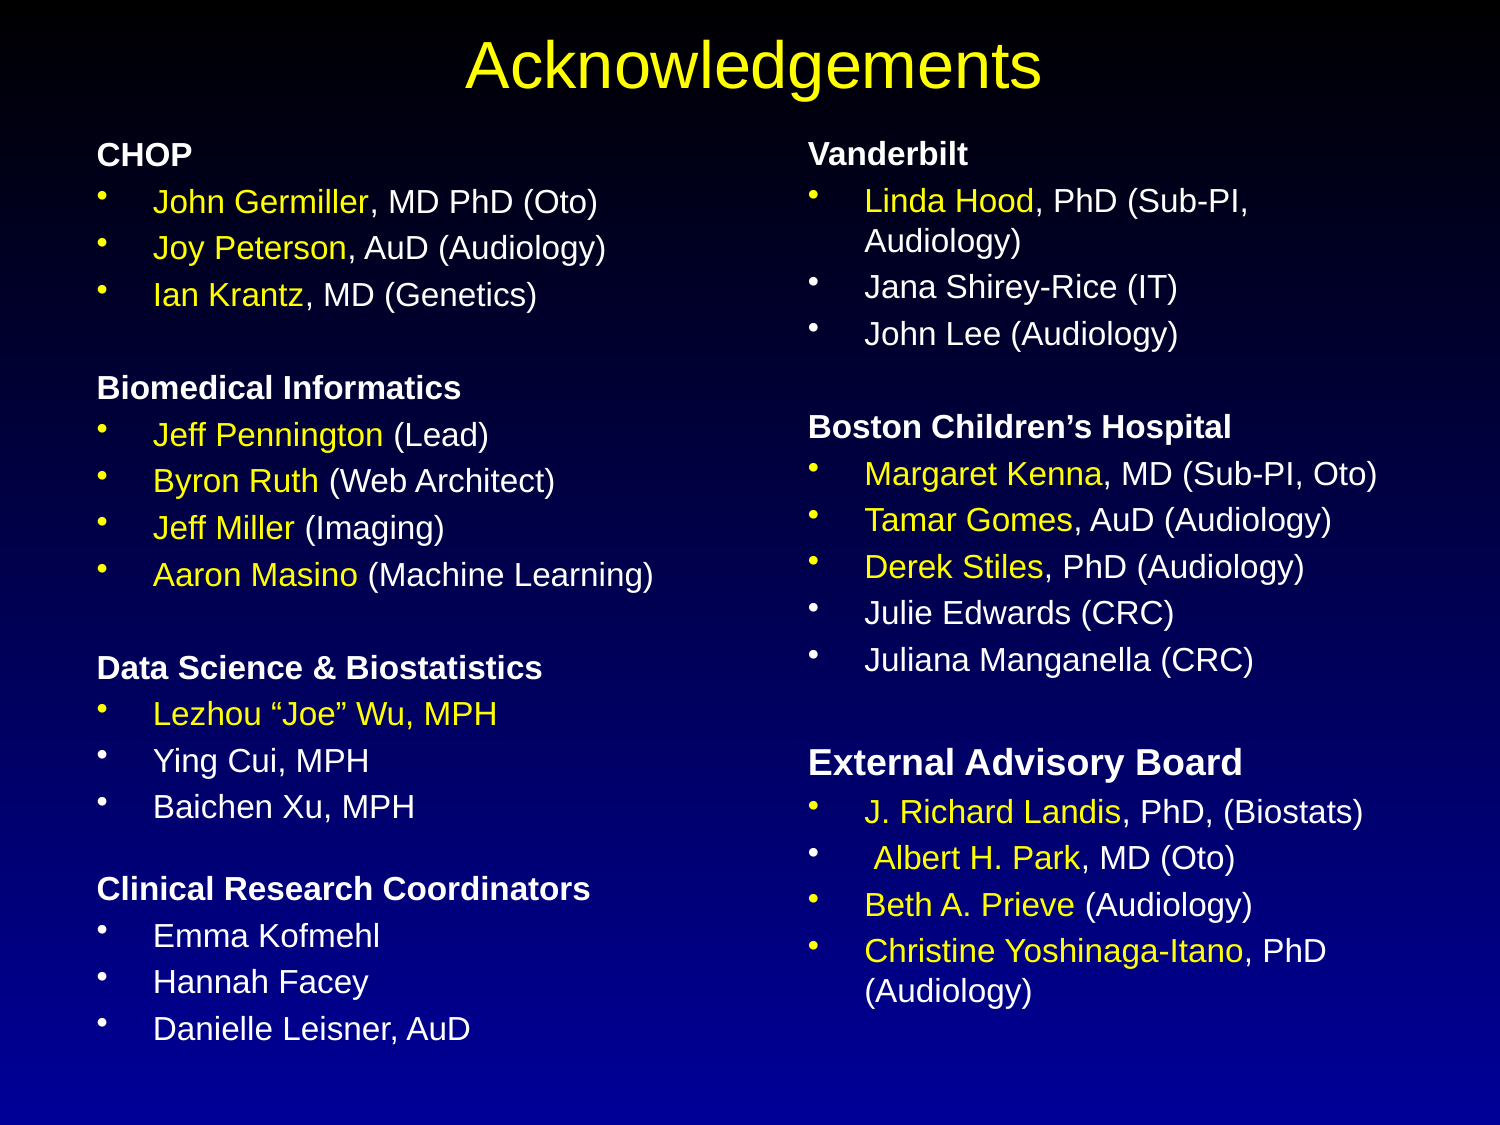

# Acknowledgements
Vanderbilt
Linda Hood, PhD (Sub-PI, Audiology)
Jana Shirey-Rice (IT)
John Lee (Audiology)

Boston Children’s Hospital
Margaret Kenna, MD (Sub-PI, Oto)
Tamar Gomes, AuD (Audiology)
Derek Stiles, PhD (Audiology)
Julie Edwards (CRC)
Juliana Manganella (CRC)

External Advisory Board
J. Richard Landis, PhD, (Biostats)
 Albert H. Park, MD (Oto)
Beth A. Prieve (Audiology)
Christine Yoshinaga-Itano, PhD (Audiology)
CHOP
John Germiller, MD PhD (Oto)
Joy Peterson, AuD (Audiology)
Ian Krantz, MD (Genetics)

Biomedical Informatics
Jeff Pennington (Lead)
Byron Ruth (Web Architect)
Jeff Miller (Imaging)
Aaron Masino (Machine Learning)

Data Science & Biostatistics
Lezhou “Joe” Wu, MPH
Ying Cui, MPH
Baichen Xu, MPH

Clinical Research Coordinators
Emma Kofmehl
Hannah Facey
Danielle Leisner, AuD